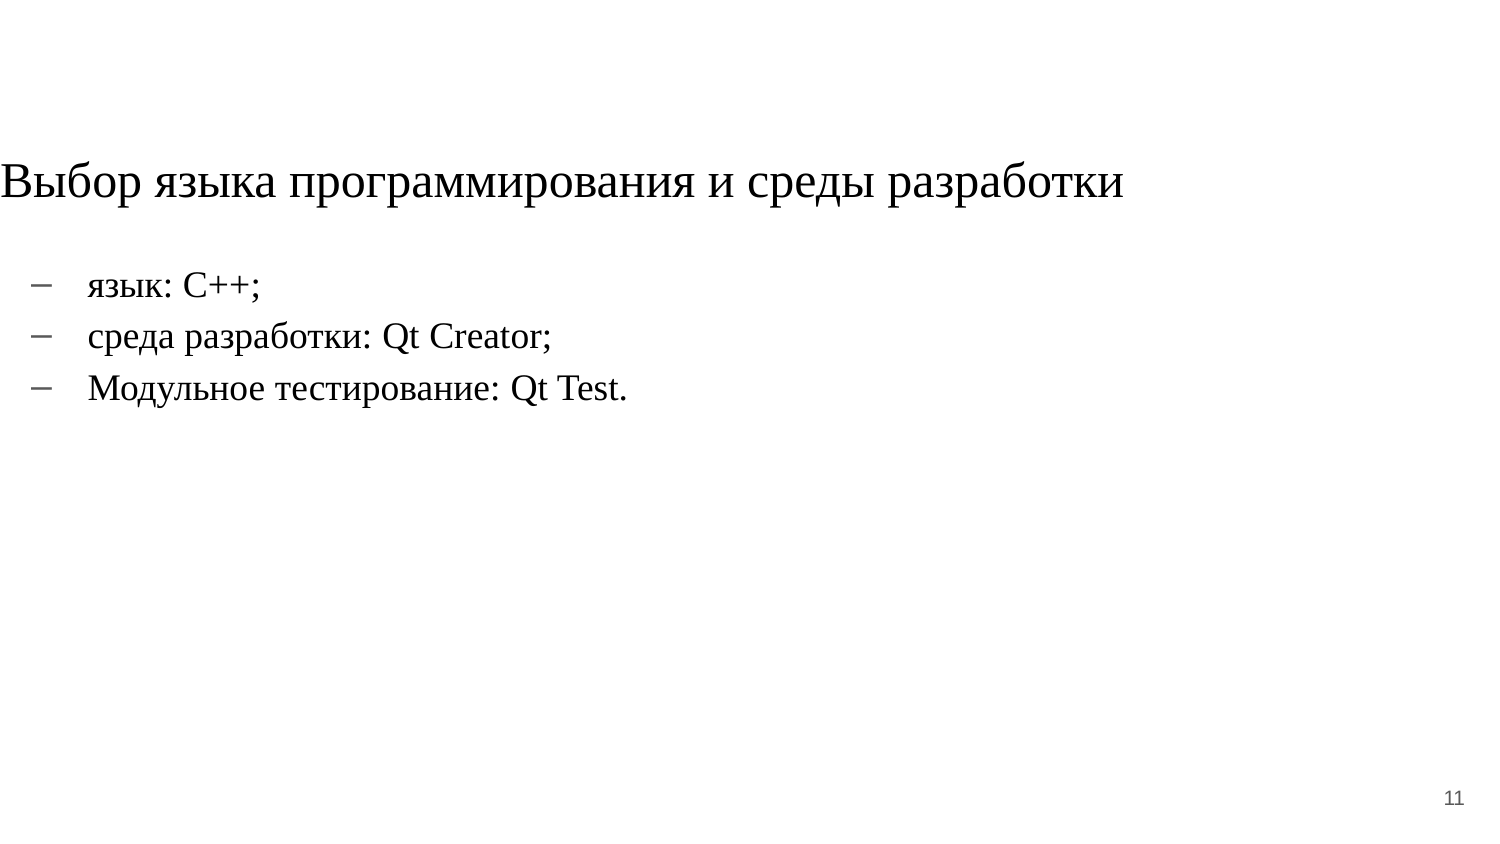

# Выбор языка программирования и среды разработки
язык: С++;
среда разработки: Qt Creator;
Модульное тестирование: Qt Test.
11